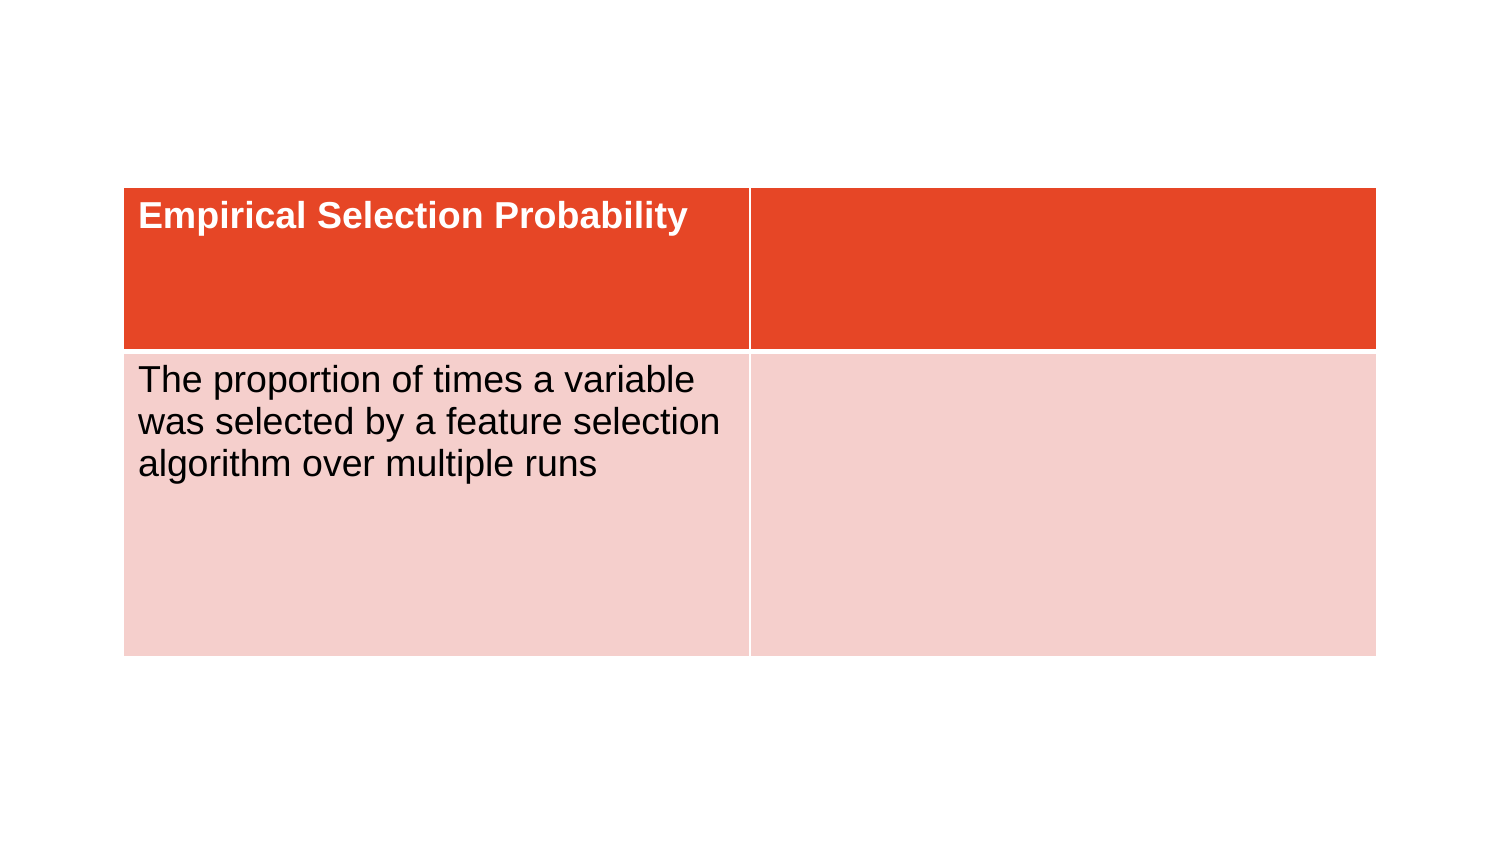

| Empirical Selection Probability |  |
| --- | --- |
| The proportion of times a variable was selected by a feature selection algorithm over multiple runs |  |